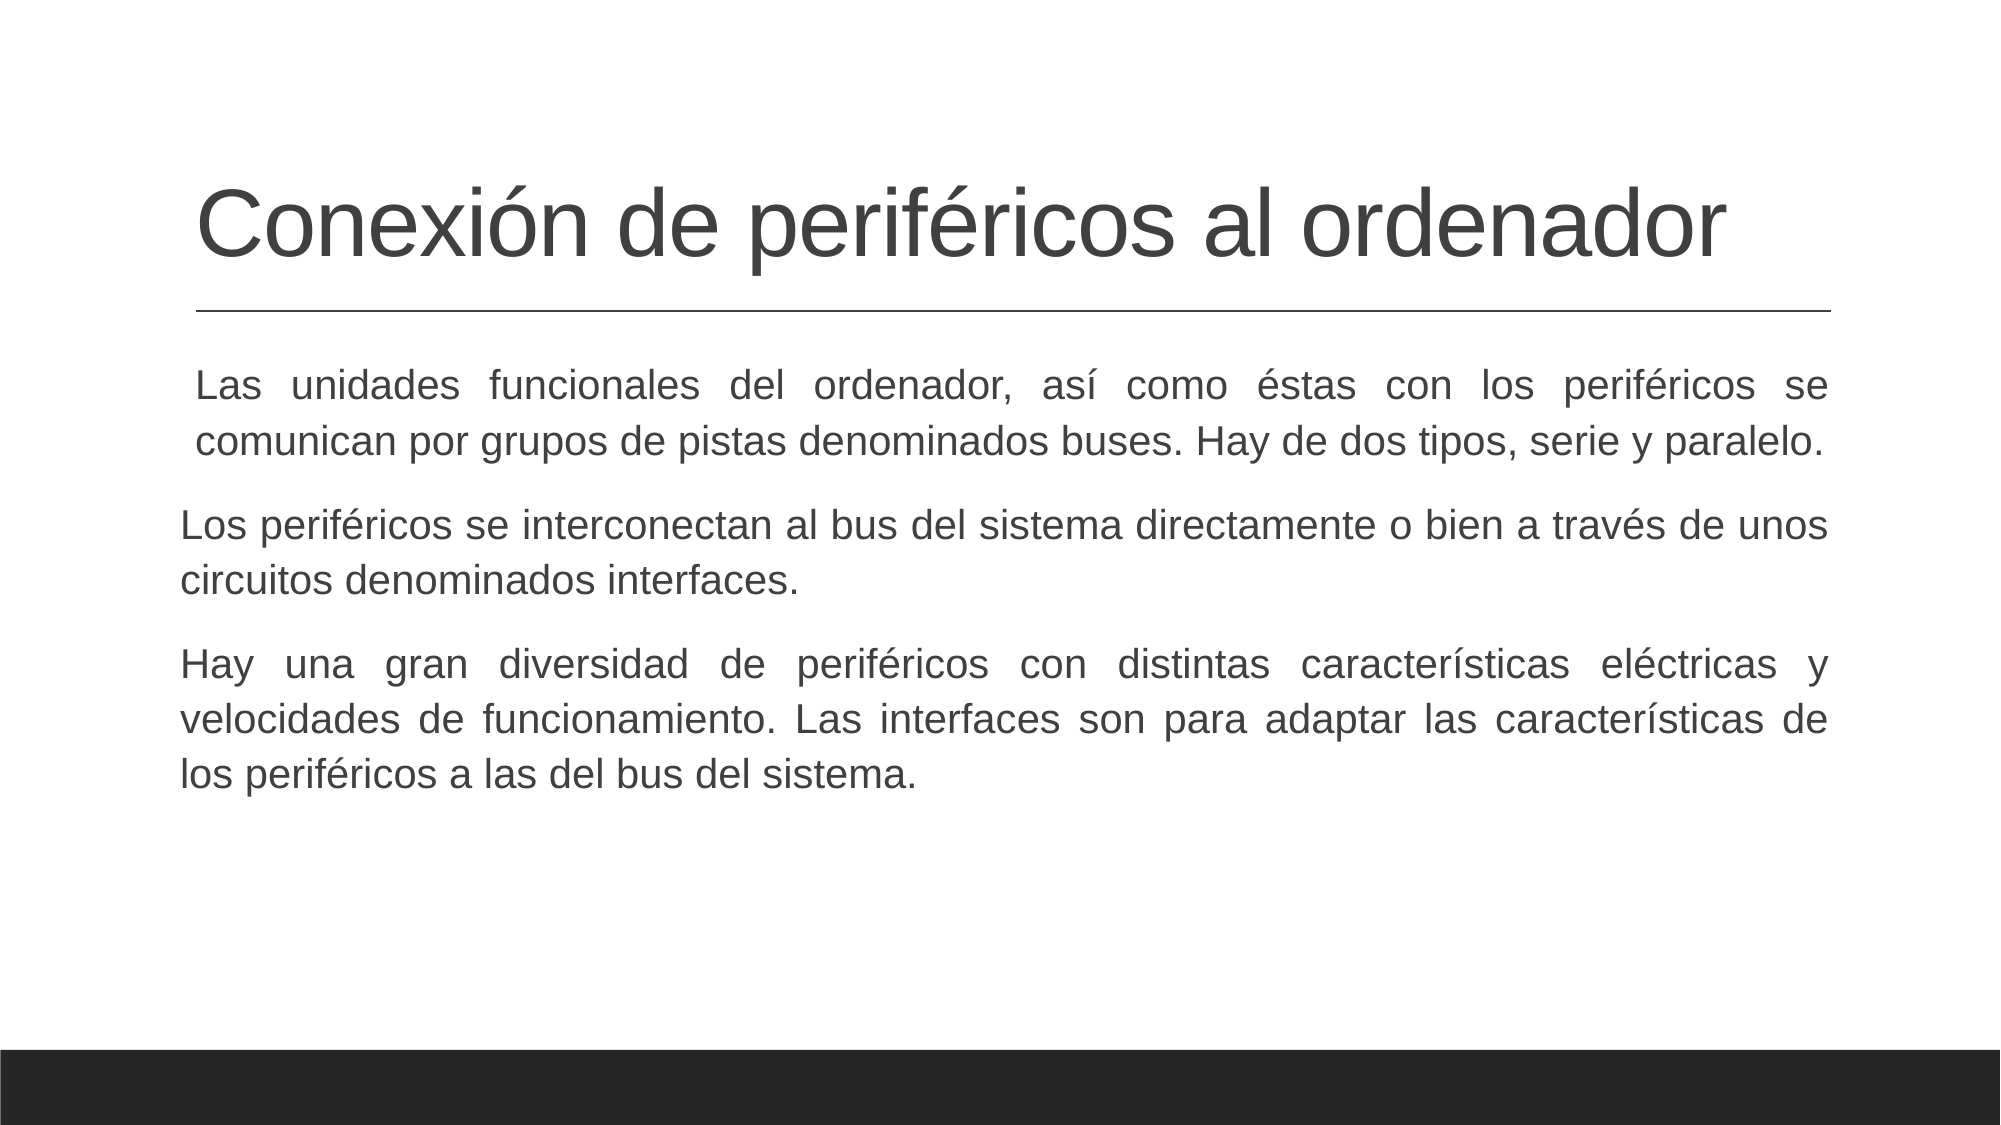

# Conexión de periféricos al ordenador
Las unidades funcionales del ordenador, así como éstas con los periféricos se comunican por grupos de pistas denominados buses. Hay de dos tipos, serie y paralelo.
Los periféricos se interconectan al bus del sistema directamente o bien a través de unos circuitos denominados interfaces.
Hay una gran diversidad de periféricos con distintas características eléctricas y velocidades de funcionamiento. Las interfaces son para adaptar las características de los periféricos a las del bus del sistema.